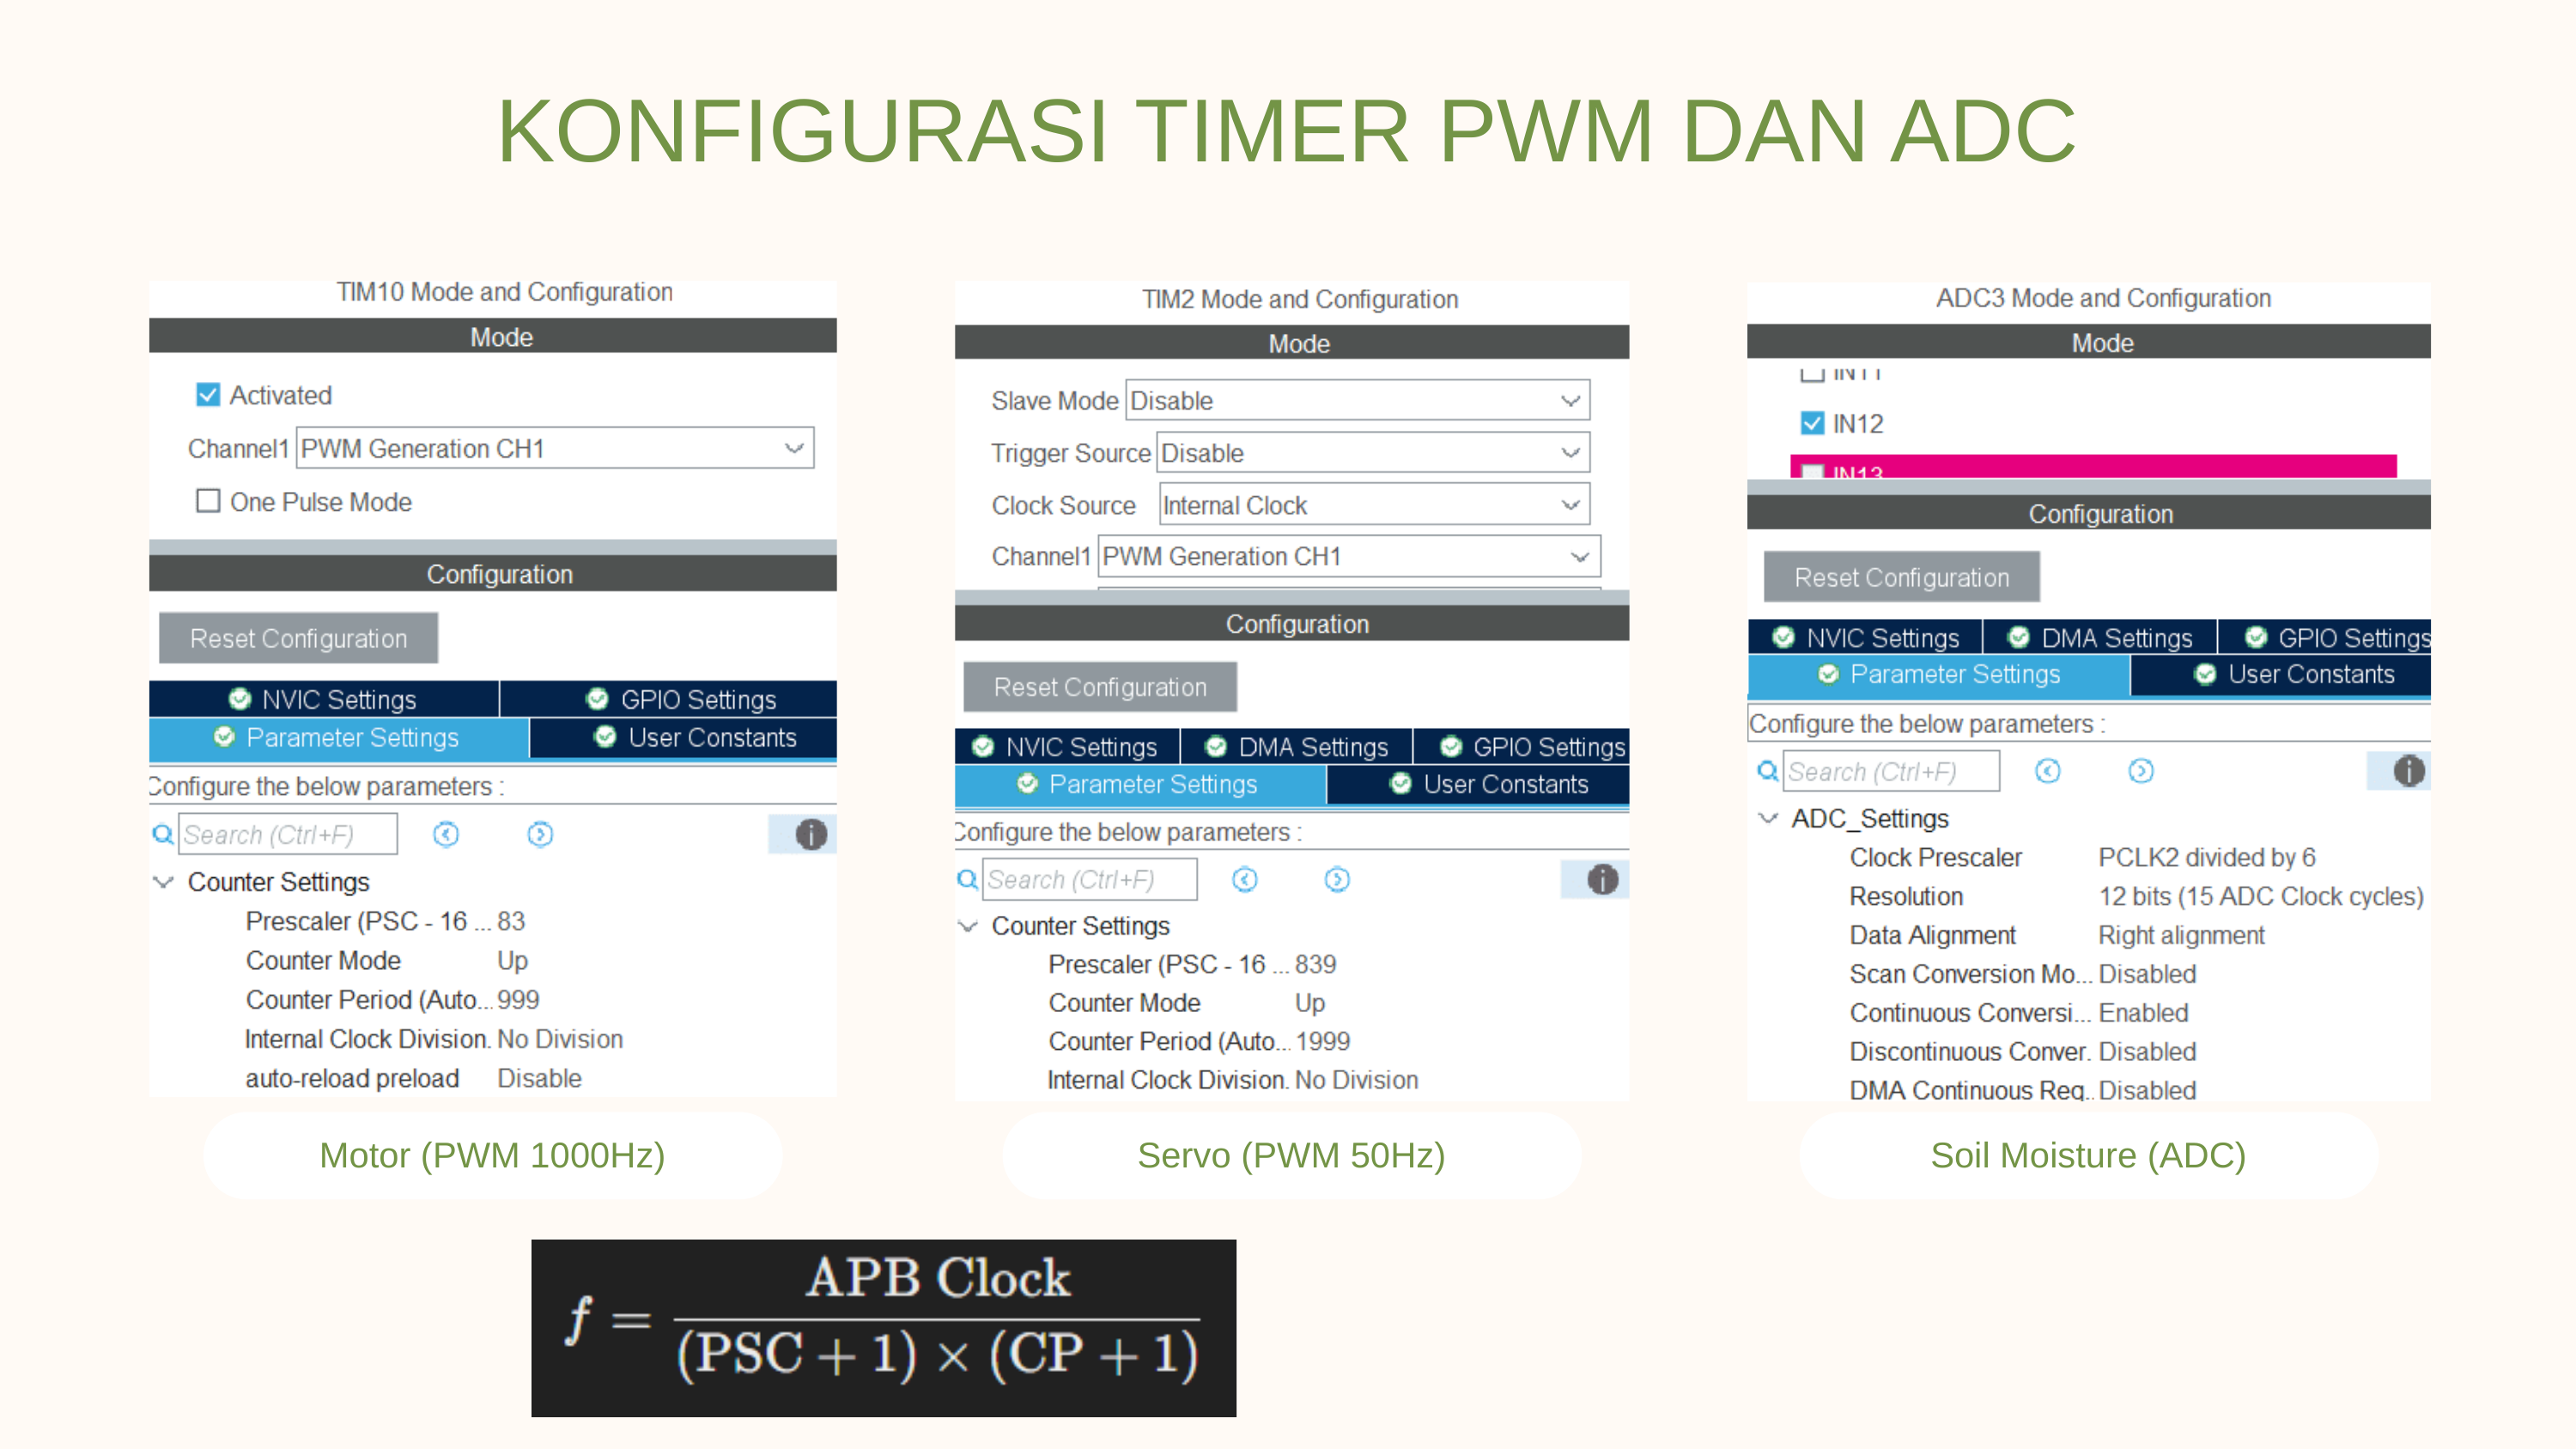

KONFIGURASI TIMER PWM DAN ADC

Motor (PWM 1000Hz)

Servo (PWM 50Hz)

Soil Moisture (ADC)